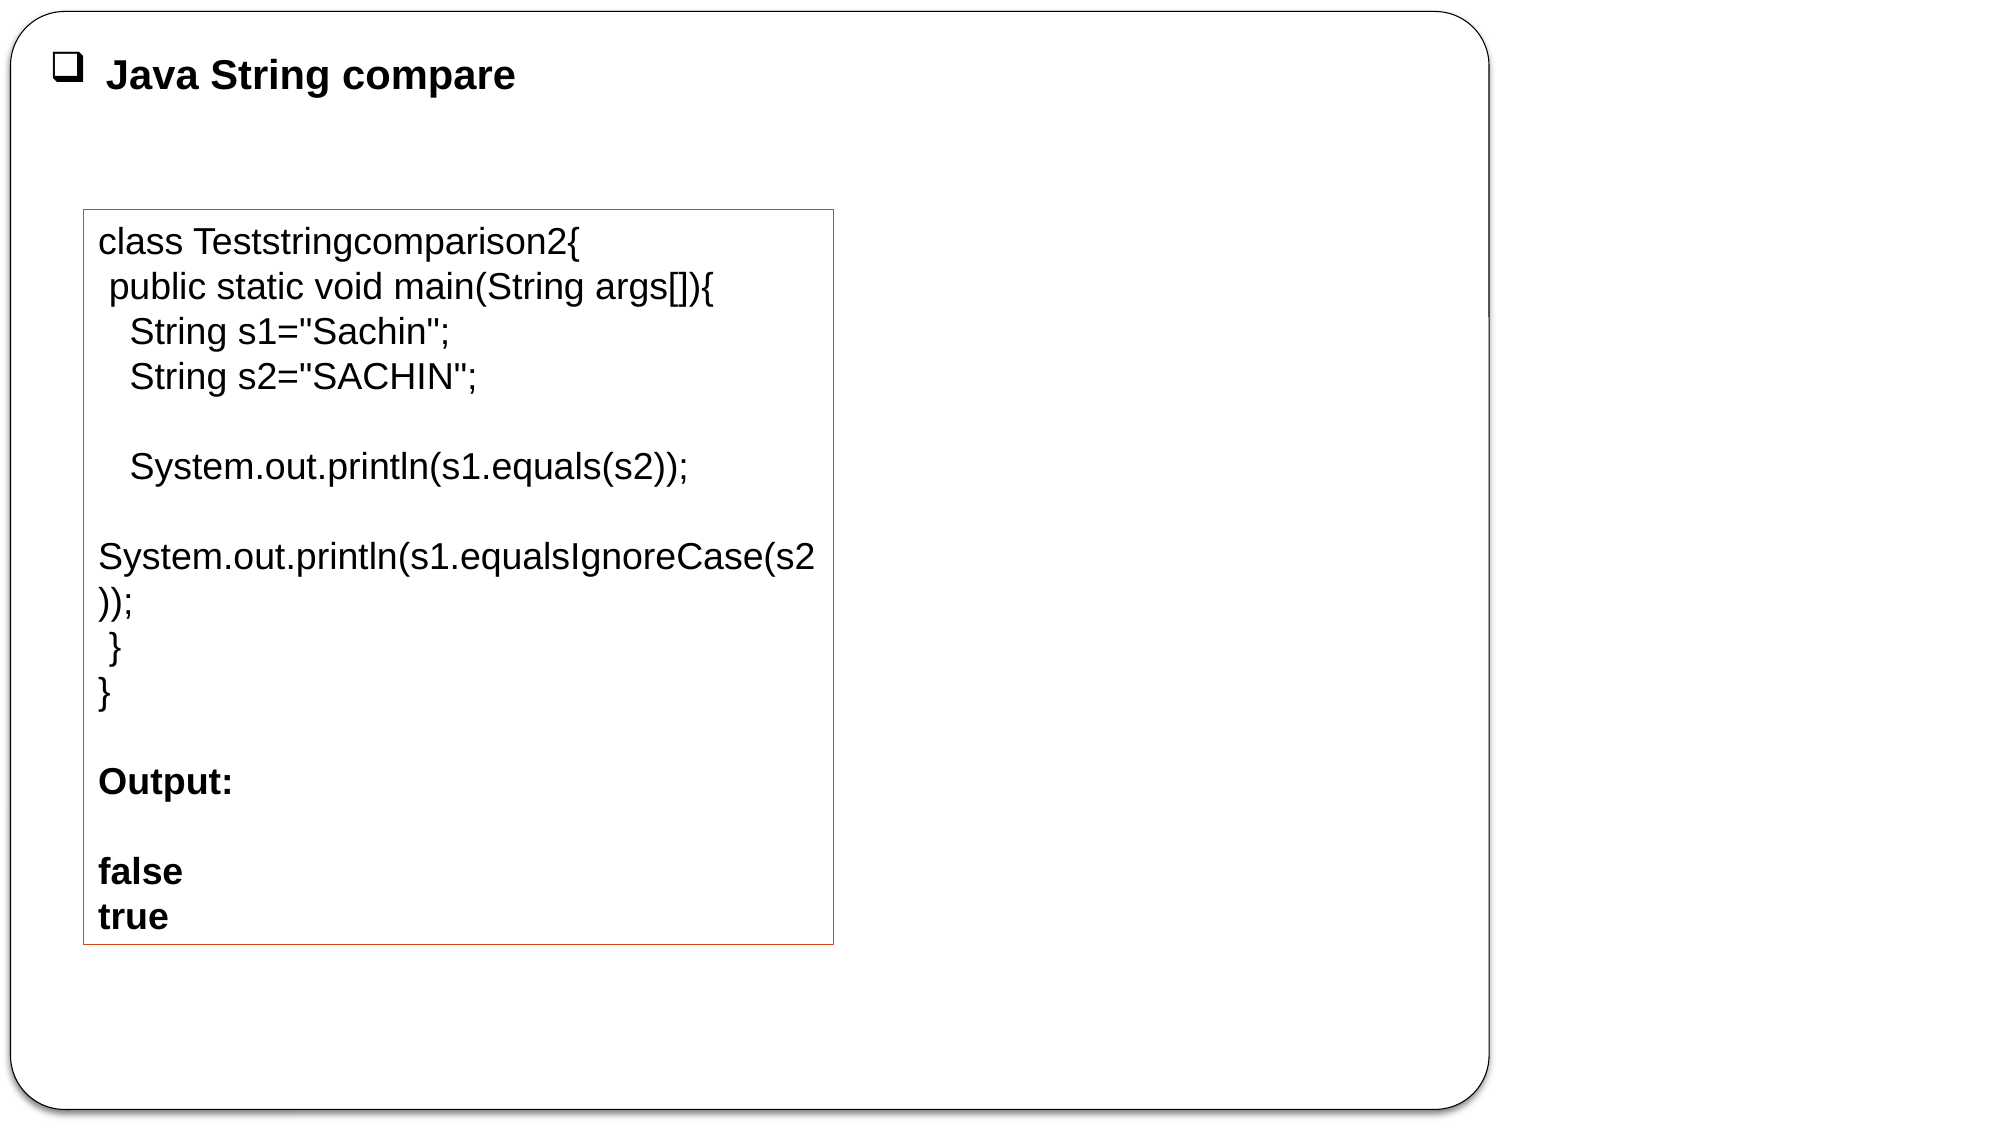

Java String compare
class Teststringcomparison2{
 public static void main(String args[]){
   String s1="Sachin";
   String s2="SACHIN";

   System.out.println(s1.equals(s2));
   System.out.println(s1.equalsIgnoreCase(s2));
 }
}

Output:

false
true